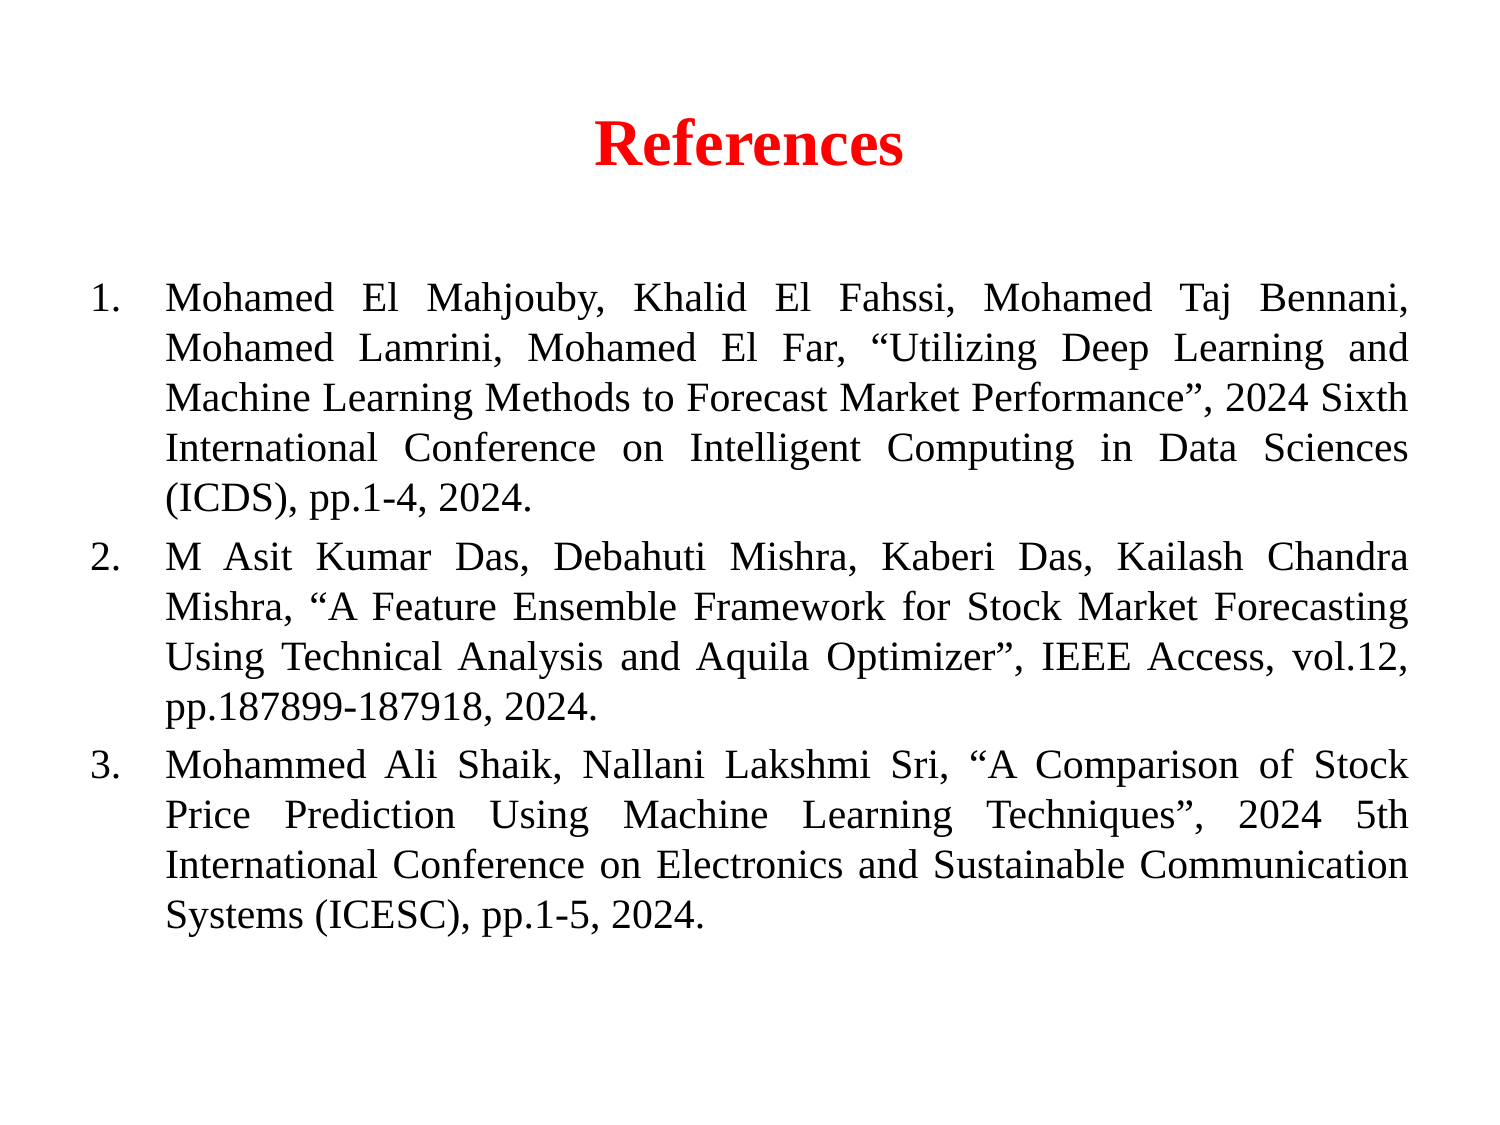

# References
Mohamed El Mahjouby, Khalid El Fahssi, Mohamed Taj Bennani, Mohamed Lamrini, Mohamed El Far, “Utilizing Deep Learning and Machine Learning Methods to Forecast Market Performance”, 2024 Sixth International Conference on Intelligent Computing in Data Sciences (ICDS), pp.1-4, 2024.
M Asit Kumar Das, Debahuti Mishra, Kaberi Das, Kailash Chandra Mishra, “A Feature Ensemble Framework for Stock Market Forecasting Using Technical Analysis and Aquila Optimizer”, IEEE Access, vol.12, pp.187899-187918, 2024.
Mohammed Ali Shaik, Nallani Lakshmi Sri, “A Comparison of Stock Price Prediction Using Machine Learning Techniques”, 2024 5th International Conference on Electronics and Sustainable Communication Systems (ICESC), pp.1-5, 2024.